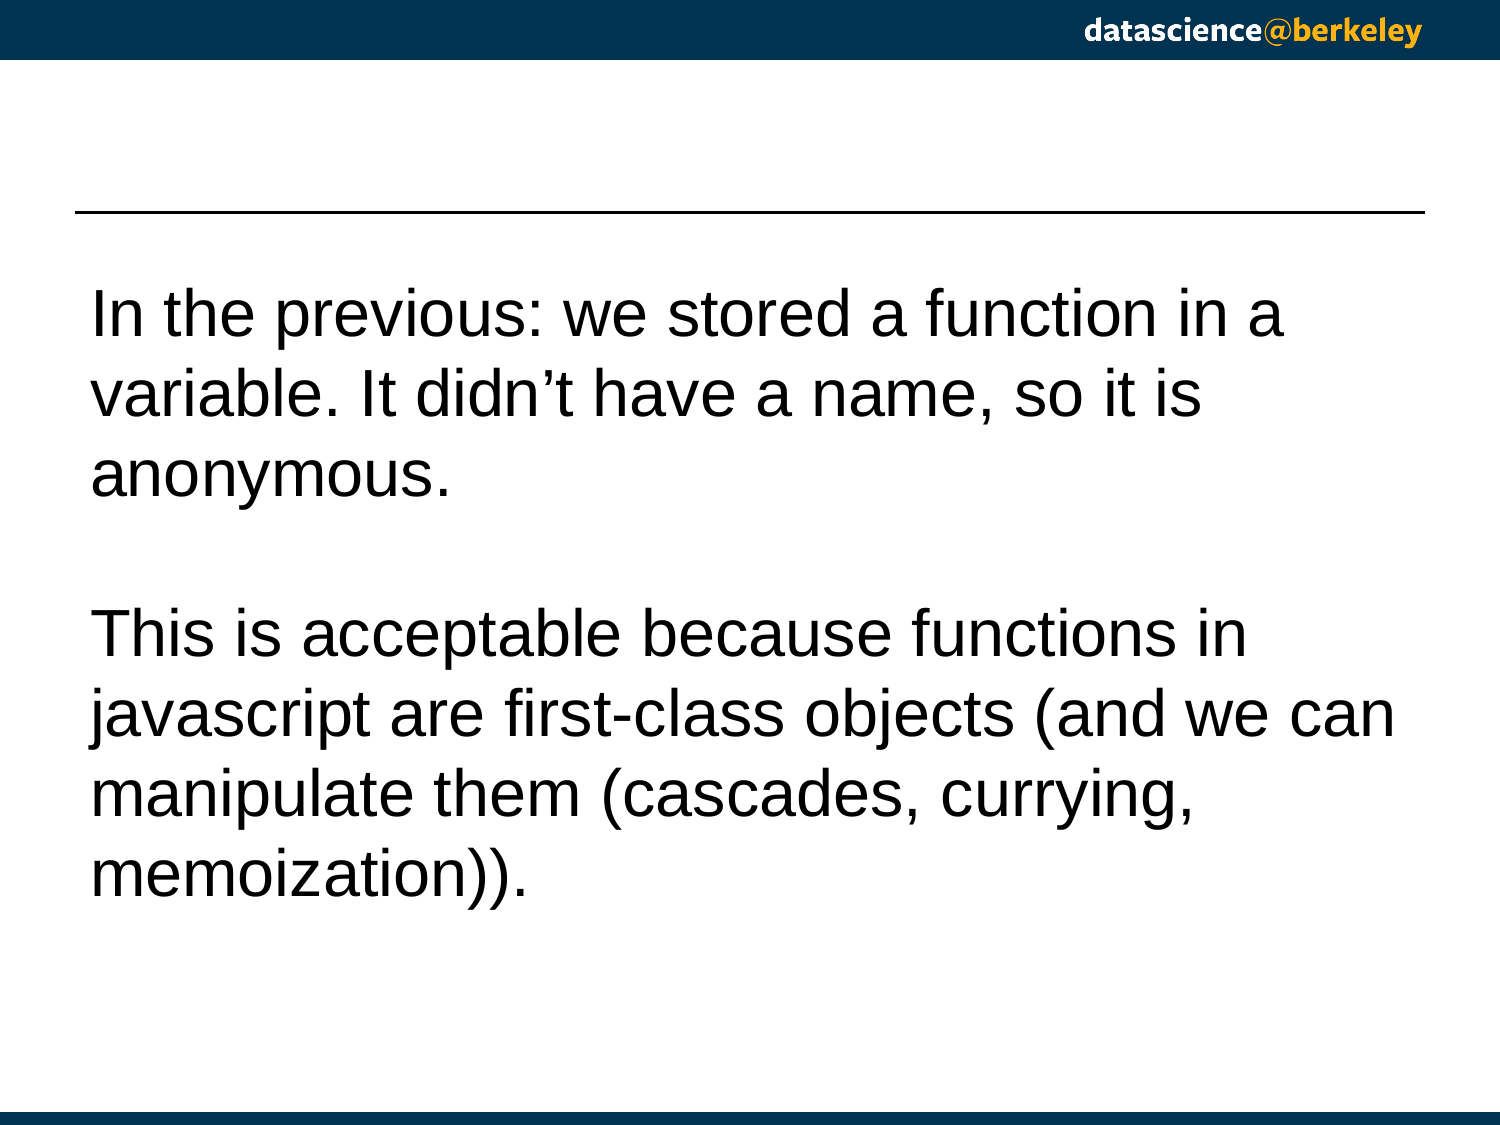

#
In the previous: we stored a function in a variable. It didn’t have a name, so it is anonymous.

This is acceptable because functions in javascript are first-class objects (and we can manipulate them (cascades, currying, memoization)).